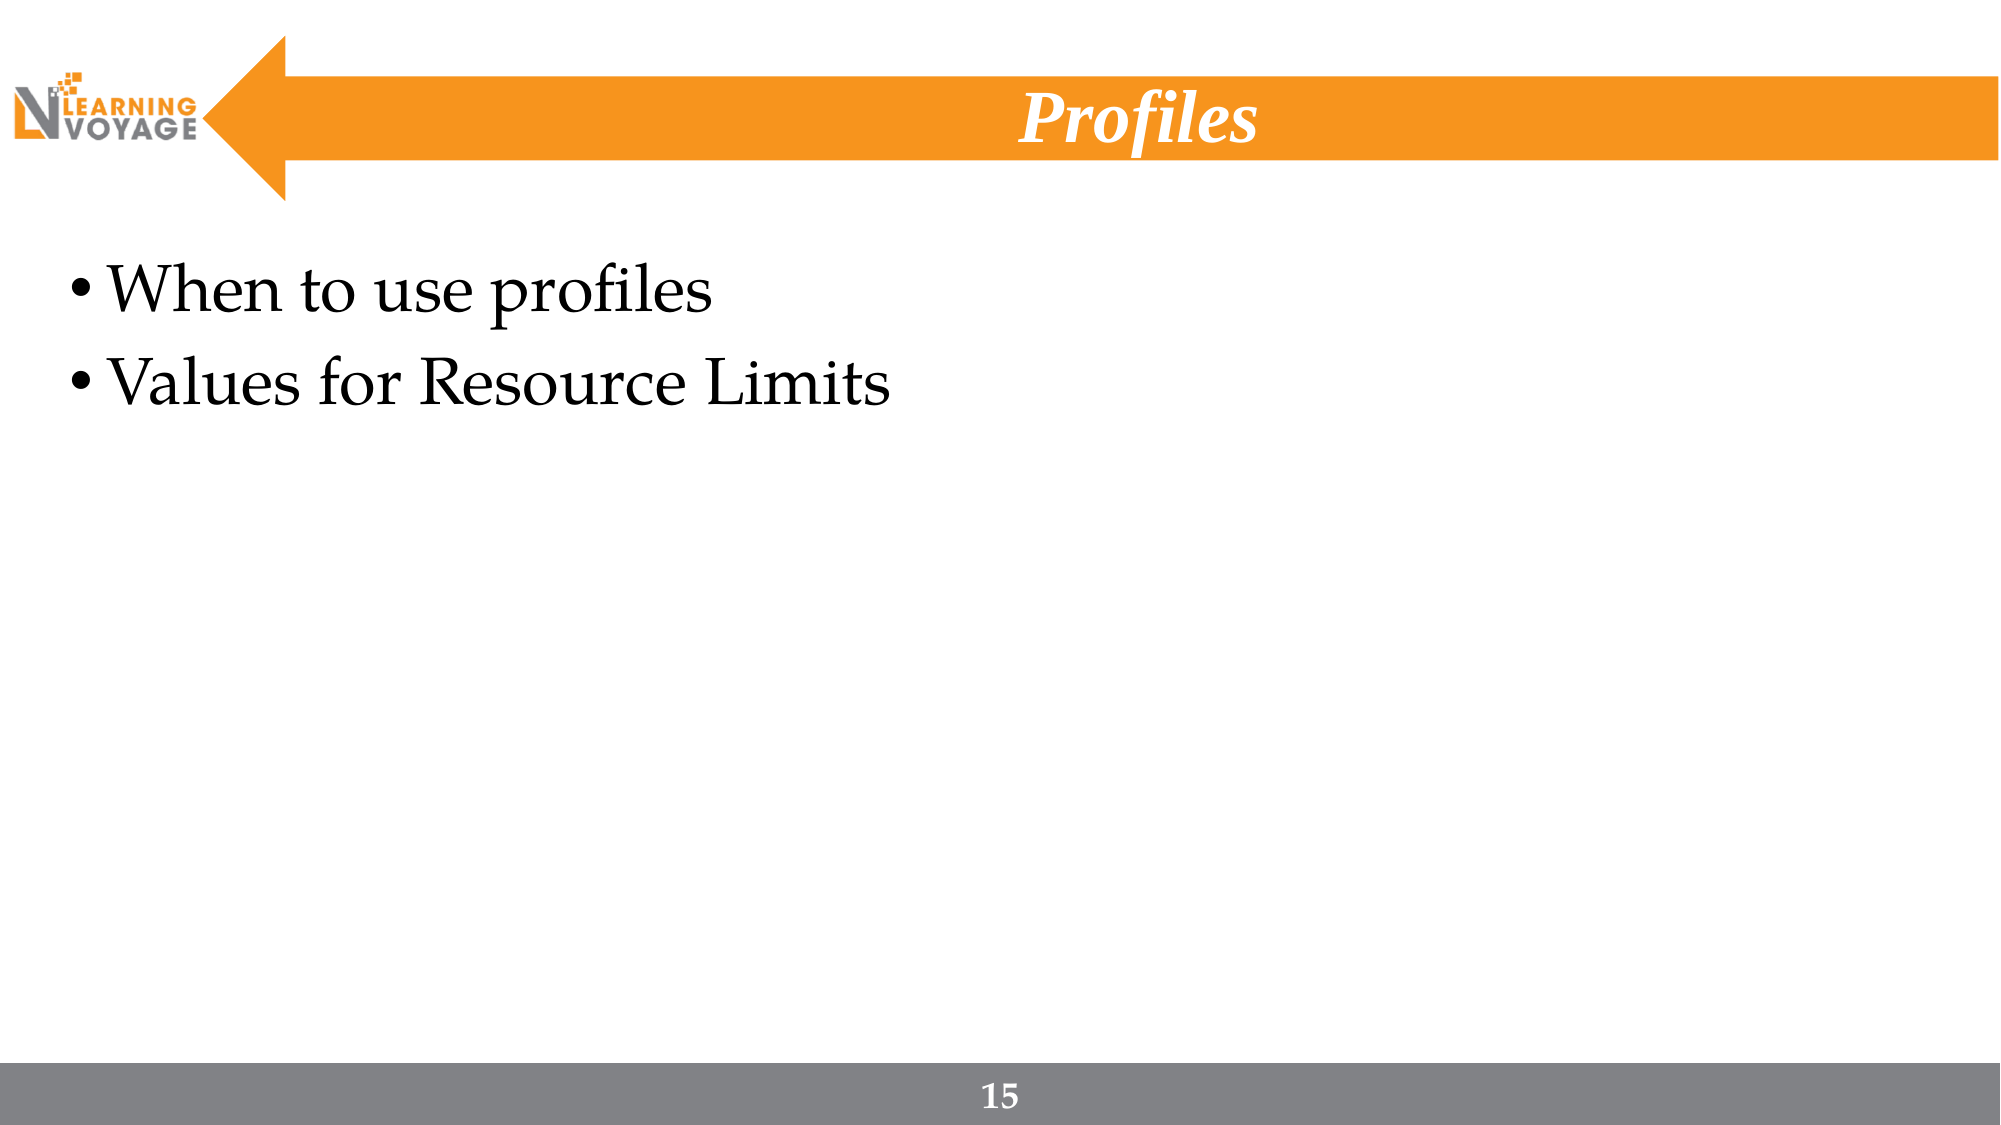

# Profiles
When to use profiles
Values for Resource Limits
15